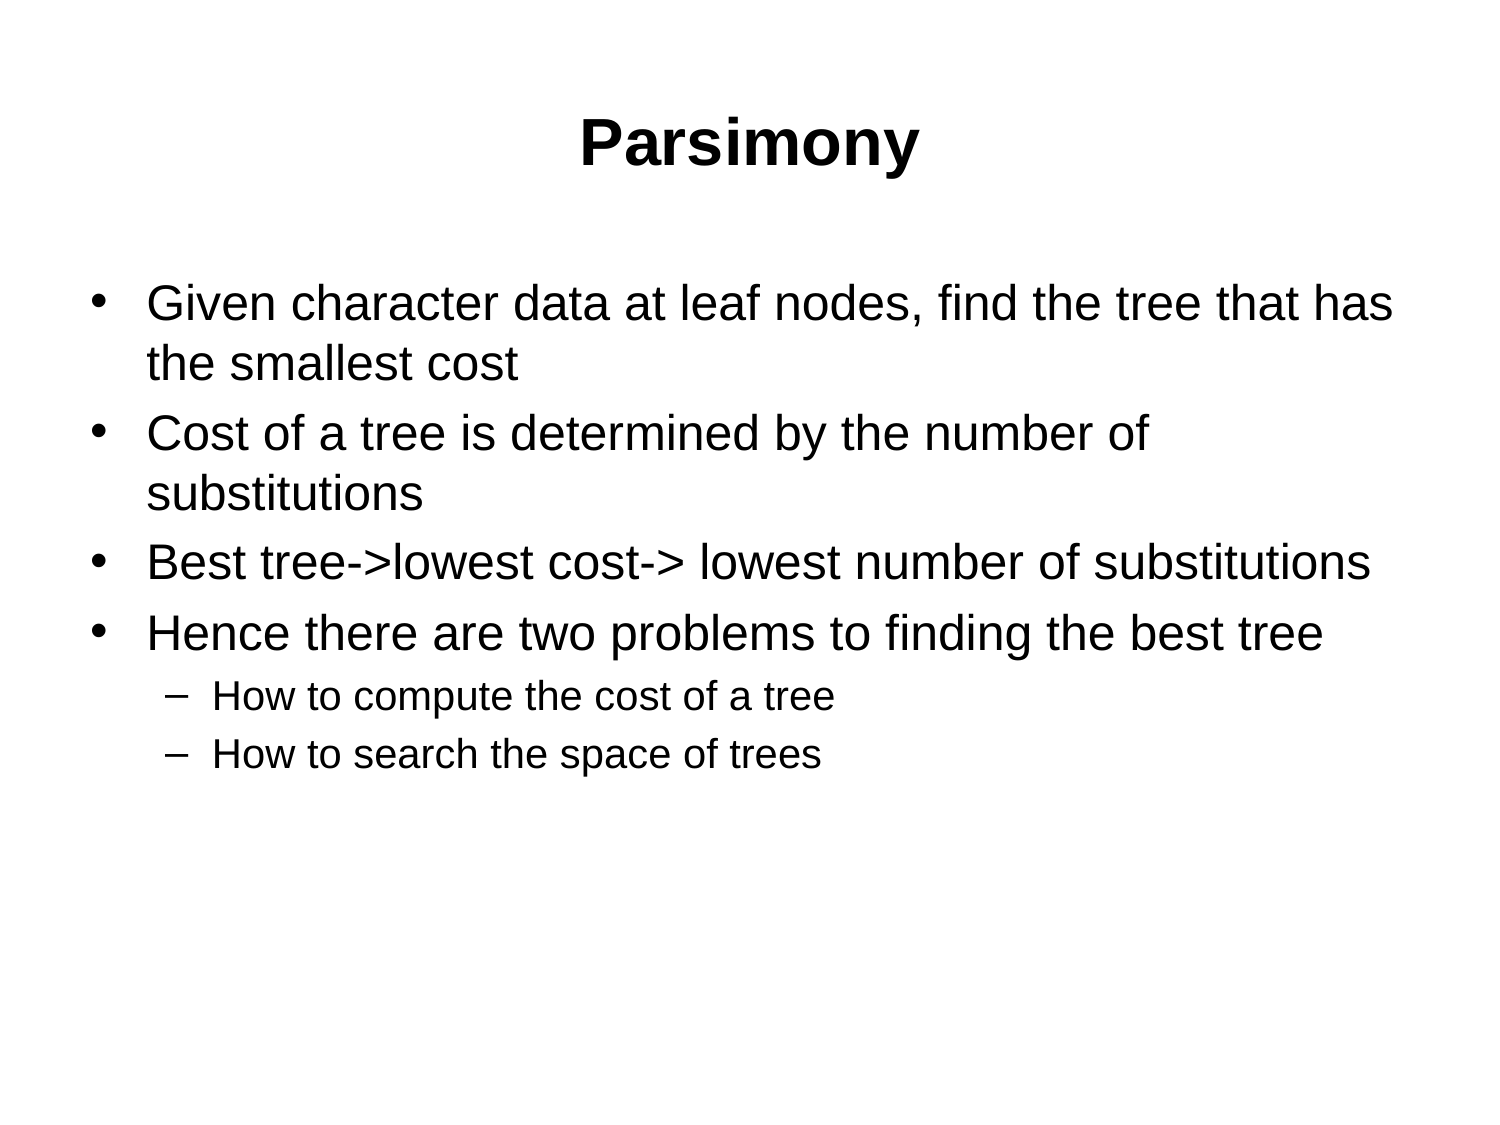

# Parsimony
Given character data at leaf nodes, find the tree that has the smallest cost
Cost of a tree is determined by the number of substitutions
Best tree->lowest cost-> lowest number of substitutions
Hence there are two problems to finding the best tree
How to compute the cost of a tree
How to search the space of trees